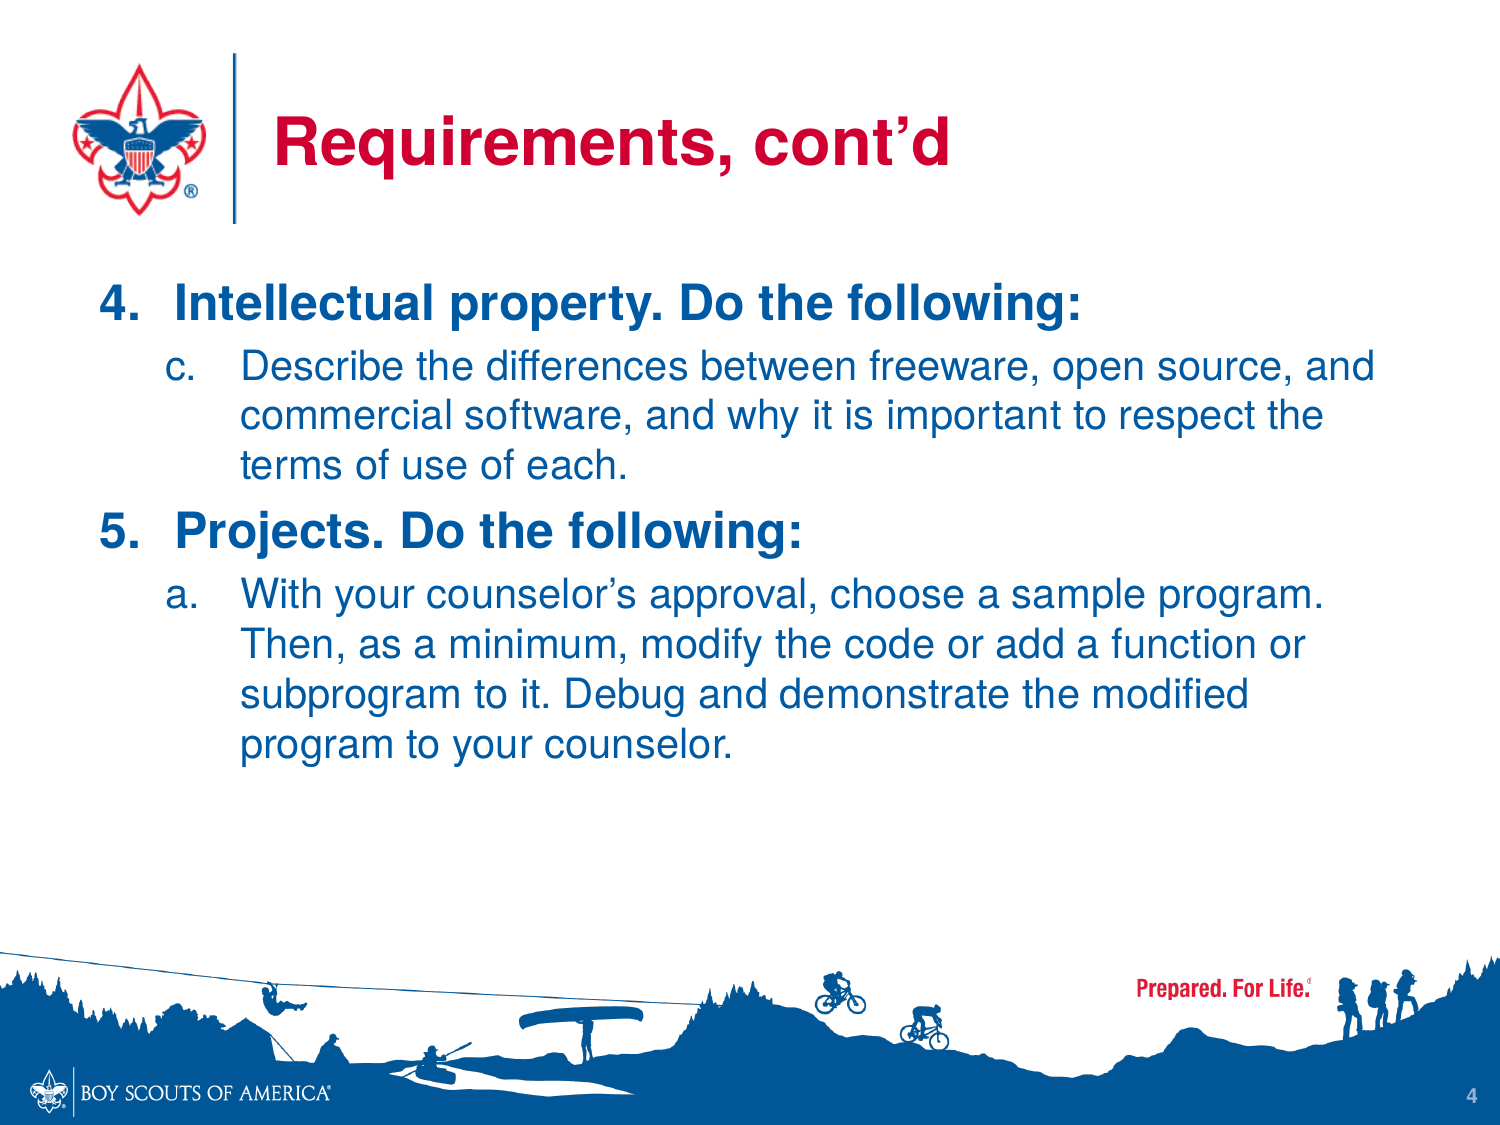

# Requirements, cont’d
Intellectual property. Do the following:
Describe the differences between freeware, open source, and commercial software, and why it is important to respect the terms of use of each.
Projects. Do the following:
With your counselor’s approval, choose a sample program. Then, as a minimum, modify the code or add a function or subprogram to it. Debug and demonstrate the modified program to your counselor.
4